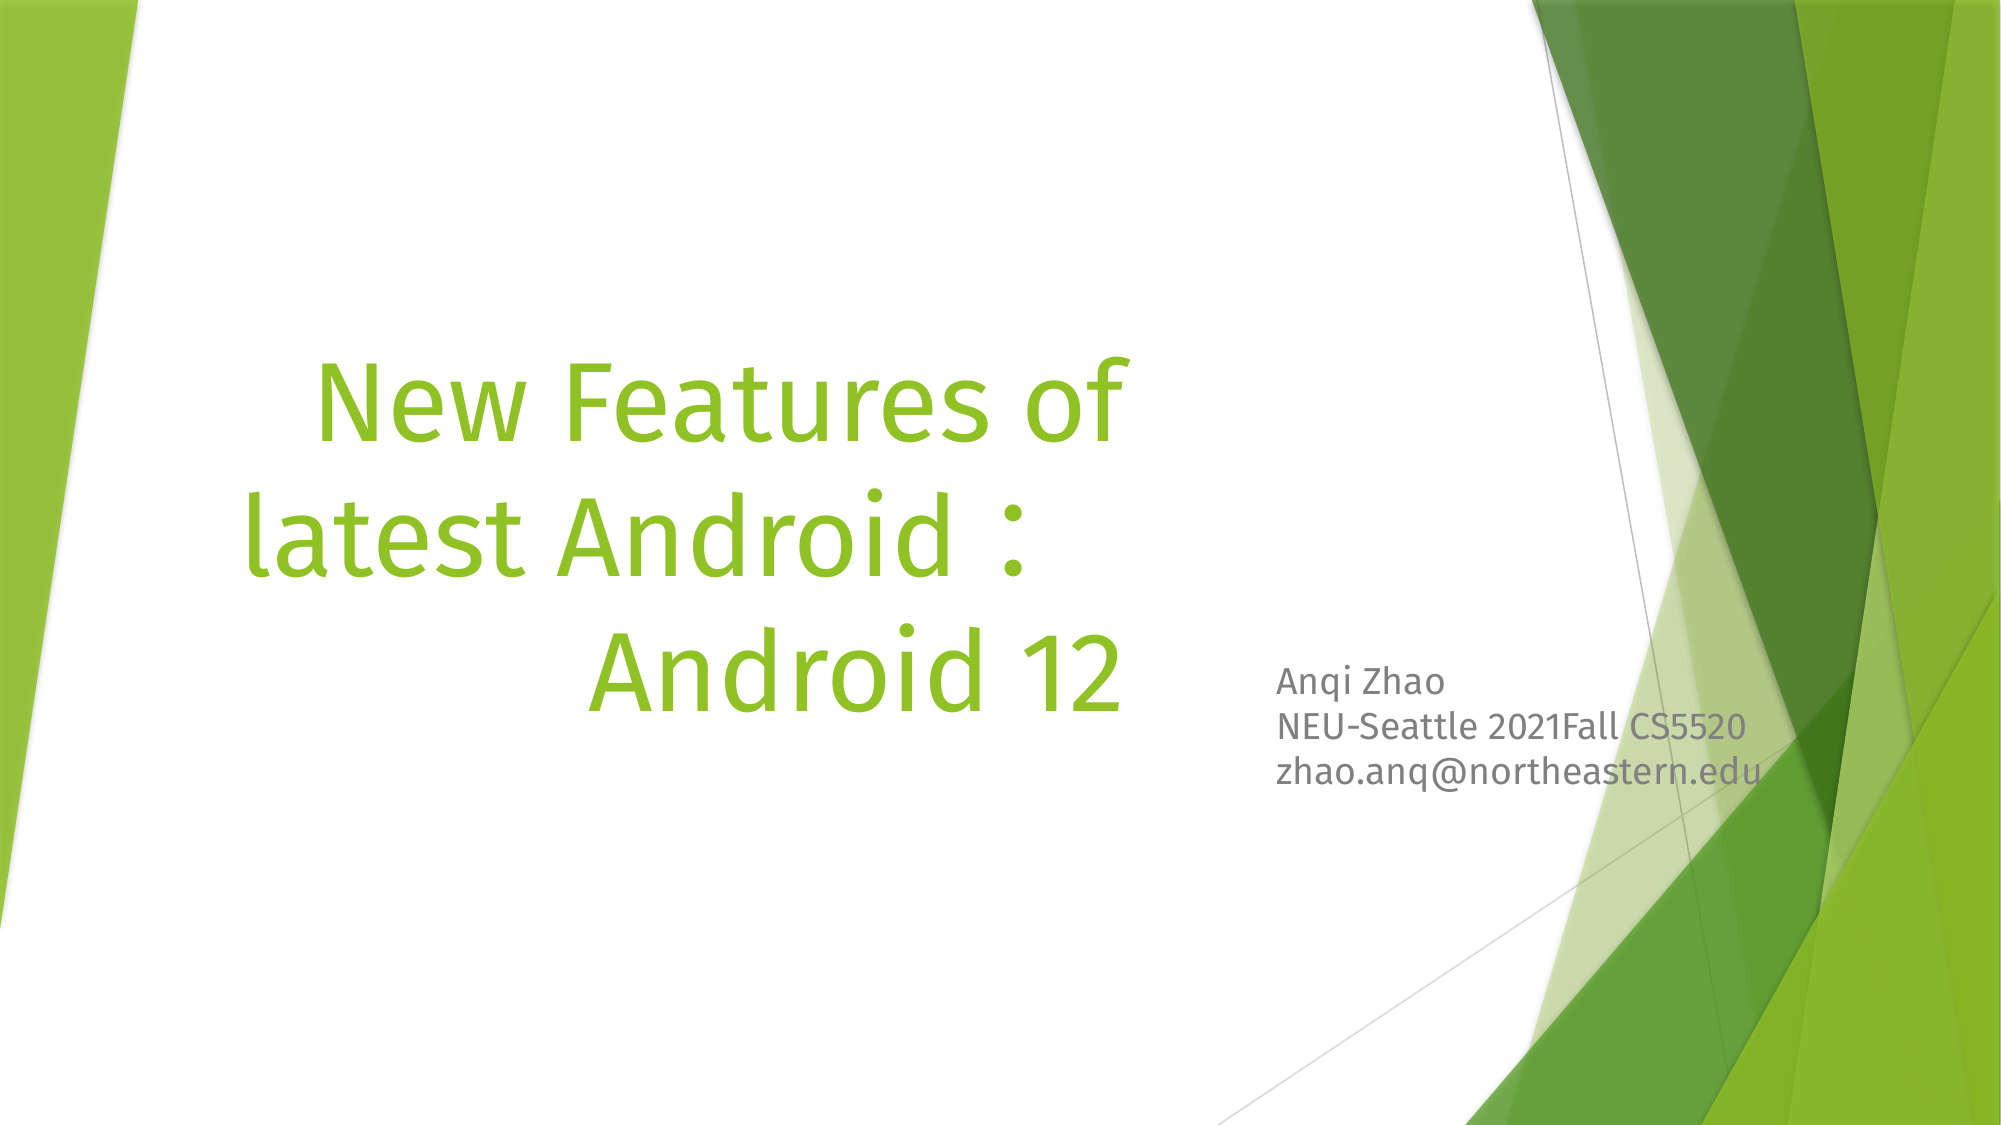

# New Features of latest Android：Android 12
Anqi Zhao
NEU-Seattle 2021Fall CS5520
zhao.anq@northeastern.edu